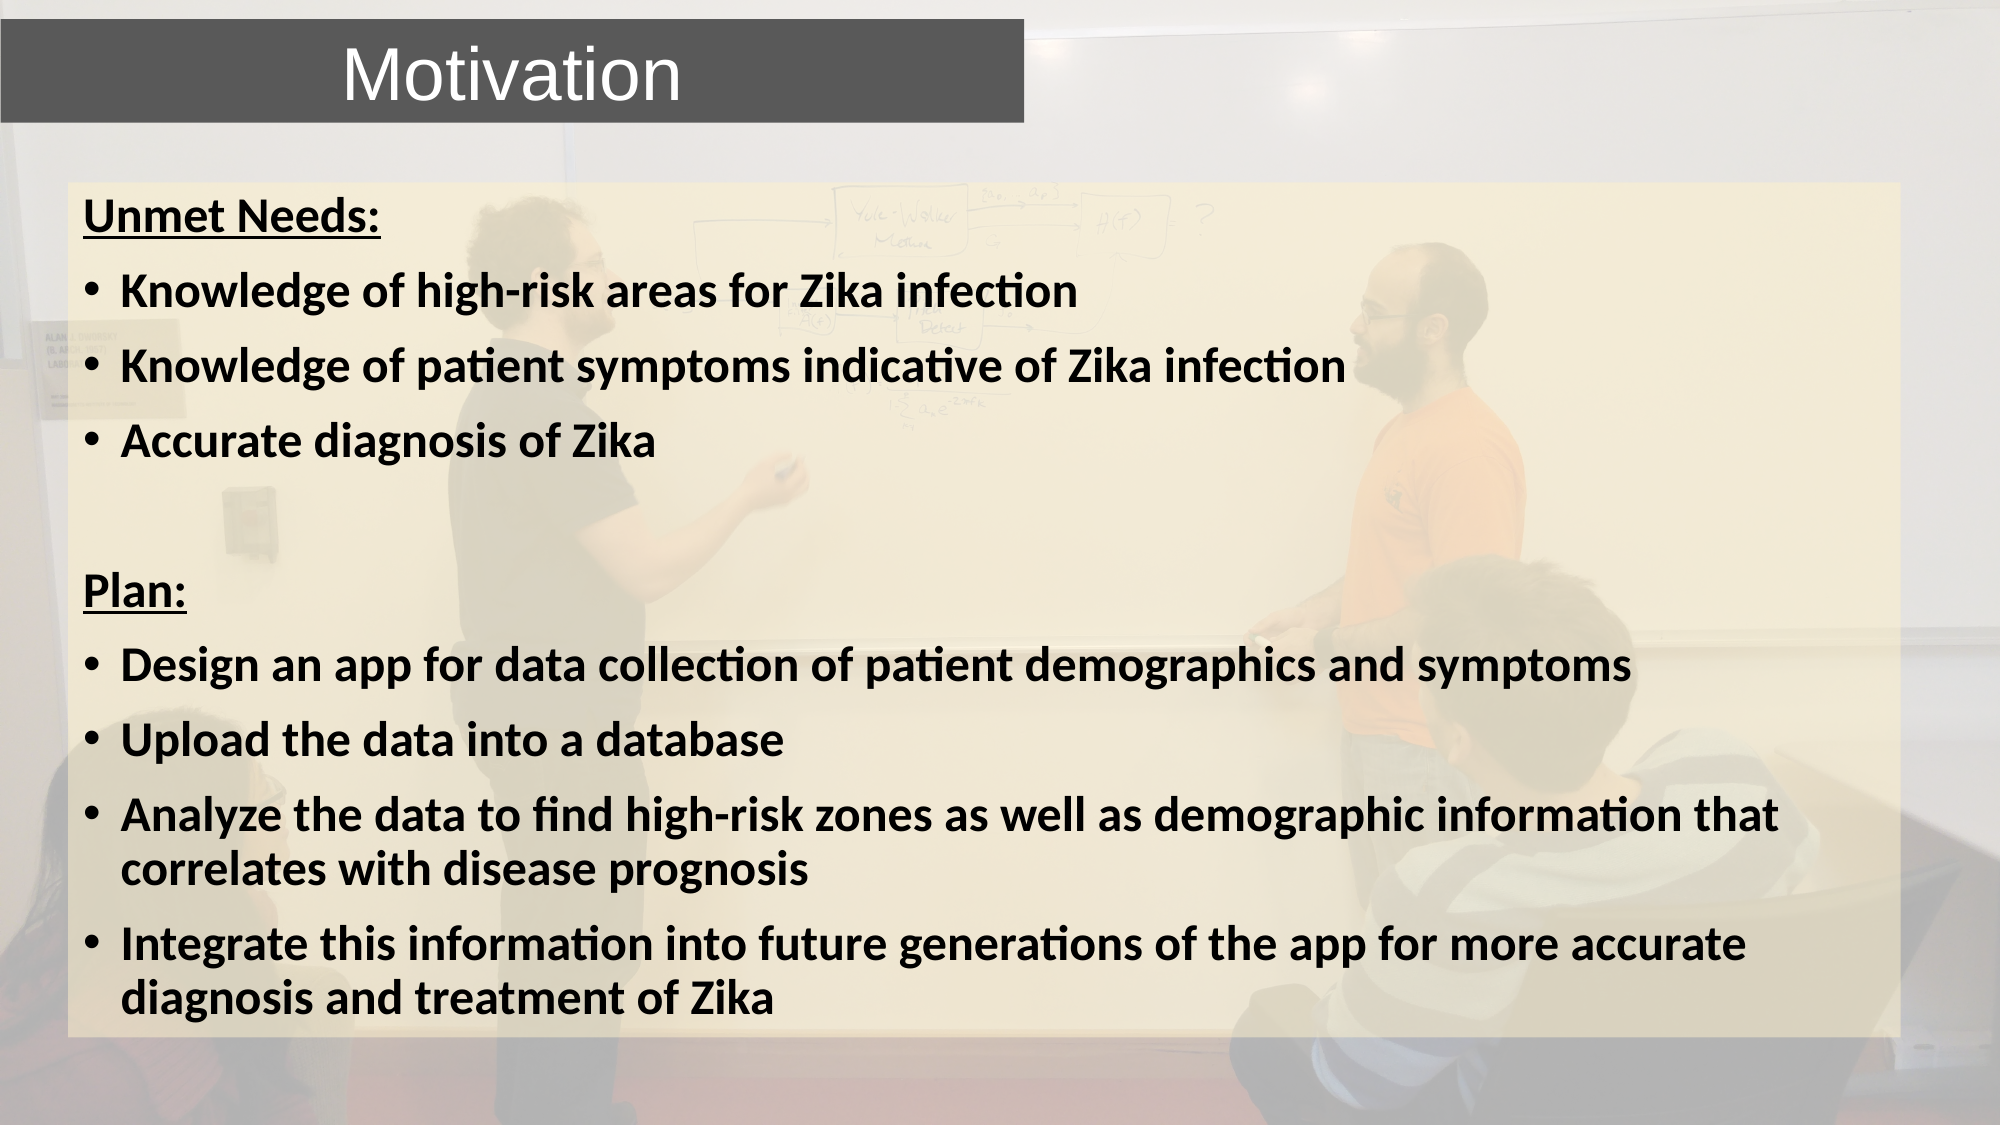

Motivation
Unmet Needs:
Knowledge of high-risk areas for Zika infection
Knowledge of patient symptoms indicative of Zika infection
Accurate diagnosis of Zika

Plan:
Design an app for data collection of patient demographics and symptoms
Upload the data into a database
Analyze the data to find high-risk zones as well as demographic information that correlates with disease prognosis
Integrate this information into future generations of the app for more accurate diagnosis and treatment of Zika